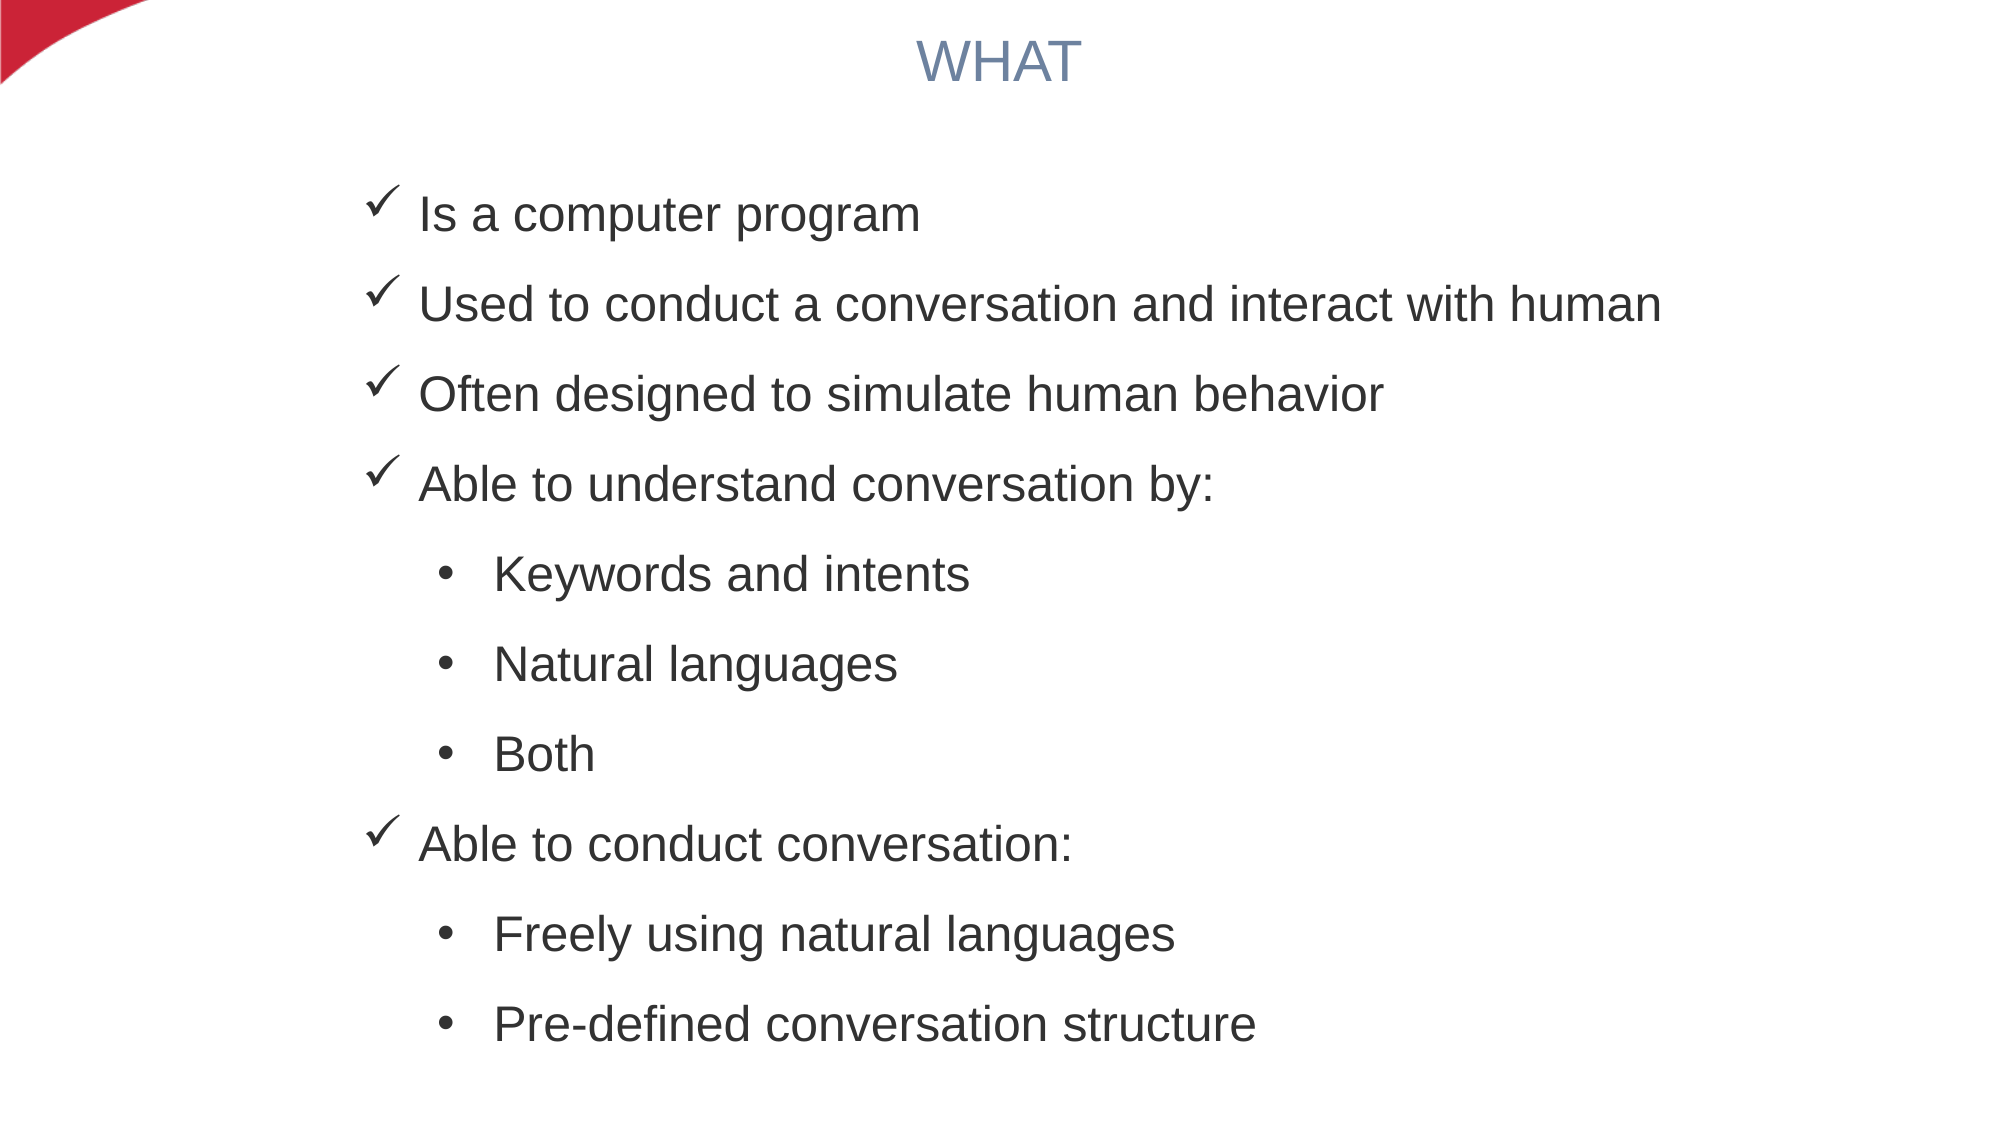

# WHAT
Is a computer program
Used to conduct a conversation and interact with human
Often designed to simulate human behavior
Able to understand conversation by:
Keywords and intents
Natural languages
Both
Able to conduct conversation:
Freely using natural languages
Pre-defined conversation structure